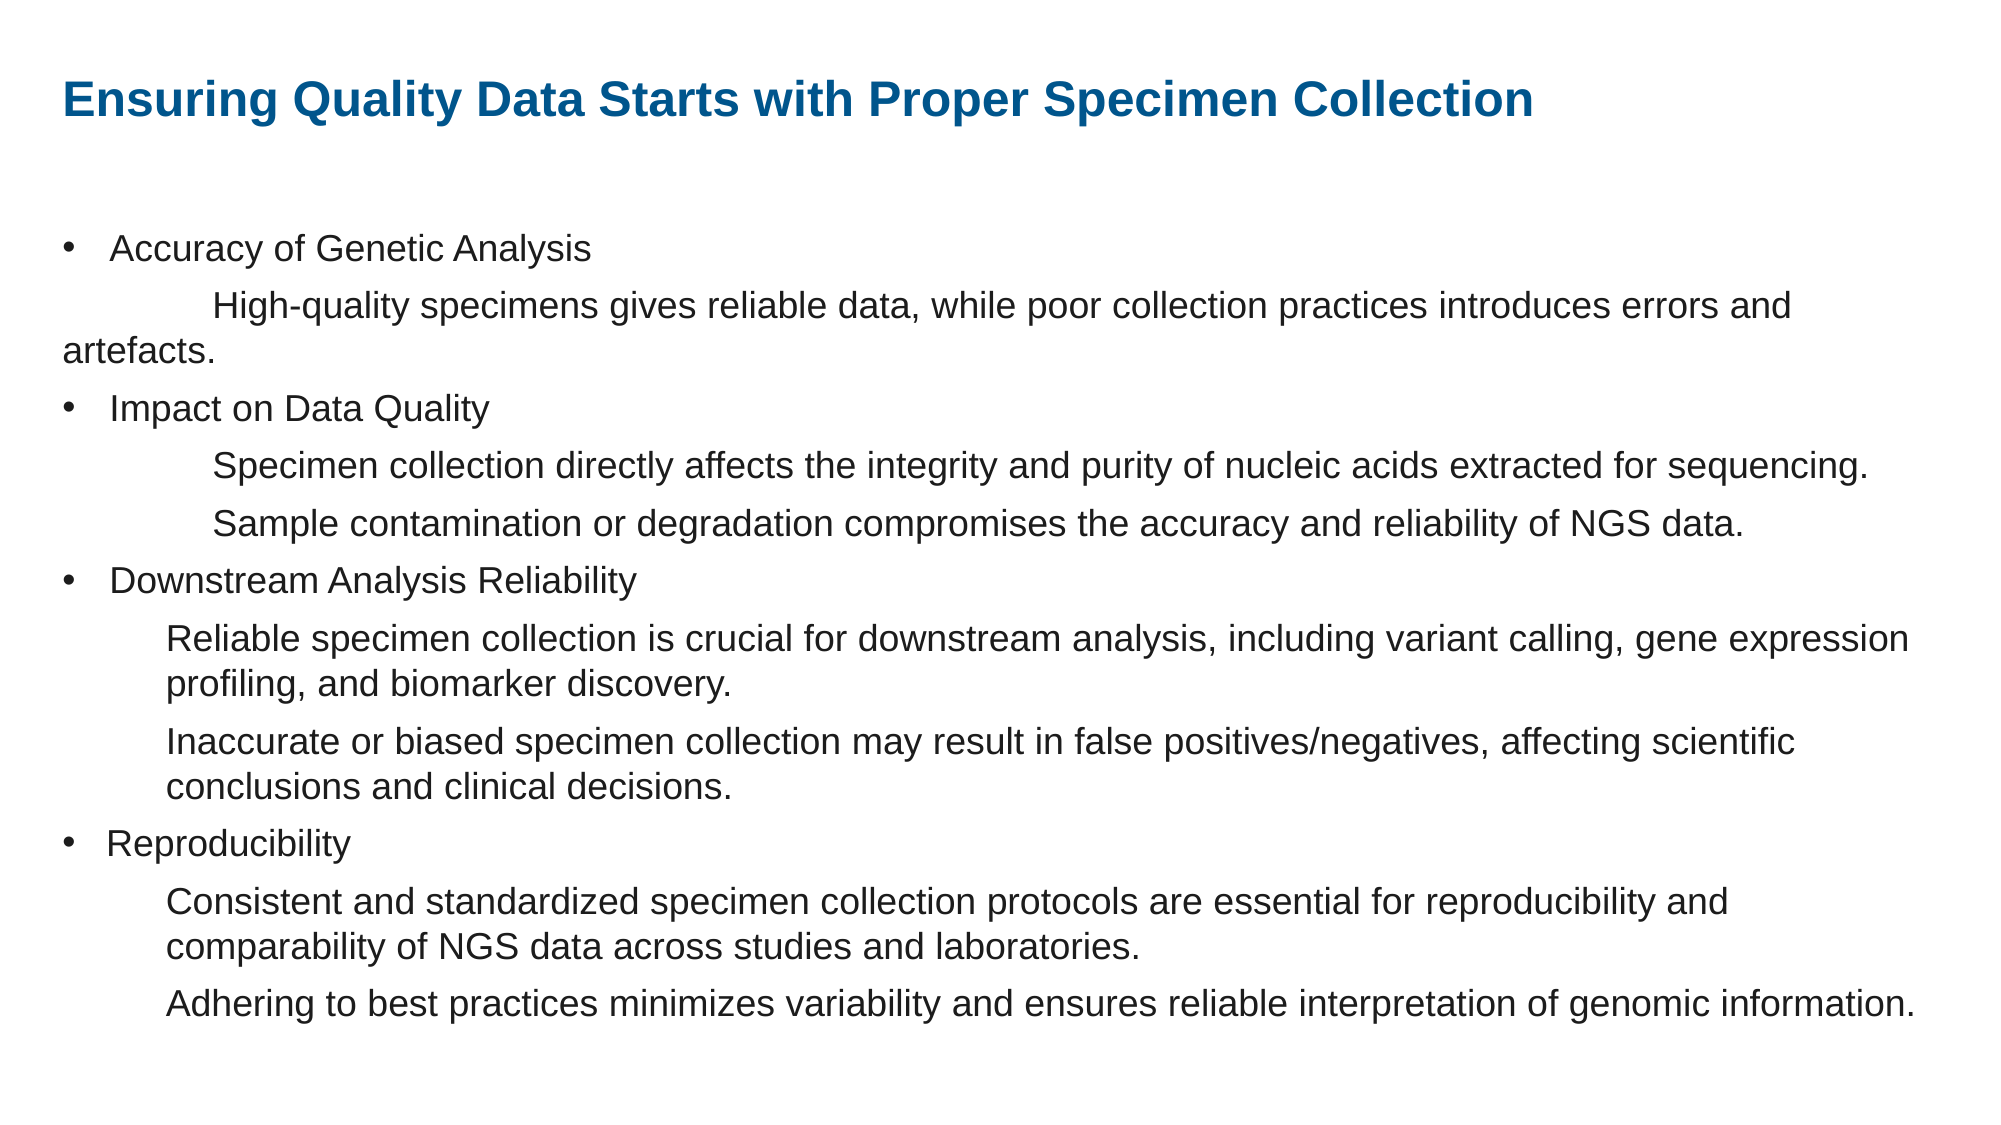

# Ensuring Quality Data Starts with Proper Specimen Collection
Accuracy of Genetic Analysis
	High-quality specimens gives reliable data, while poor collection practices introduces errors and artefacts.
Impact on Data Quality
	Specimen collection directly affects the integrity and purity of nucleic acids extracted for sequencing.
	Sample contamination or degradation compromises the accuracy and reliability of NGS data.
Downstream Analysis Reliability
	Reliable specimen collection is crucial for downstream analysis, including variant calling, gene expression profiling, and biomarker discovery.
	Inaccurate or biased specimen collection may result in false positives/negatives, affecting scientific conclusions and clinical decisions.
Reproducibility
Consistent and standardized specimen collection protocols are essential for reproducibility and comparability of NGS data across studies and laboratories.
Adhering to best practices minimizes variability and ensures reliable interpretation of genomic information.